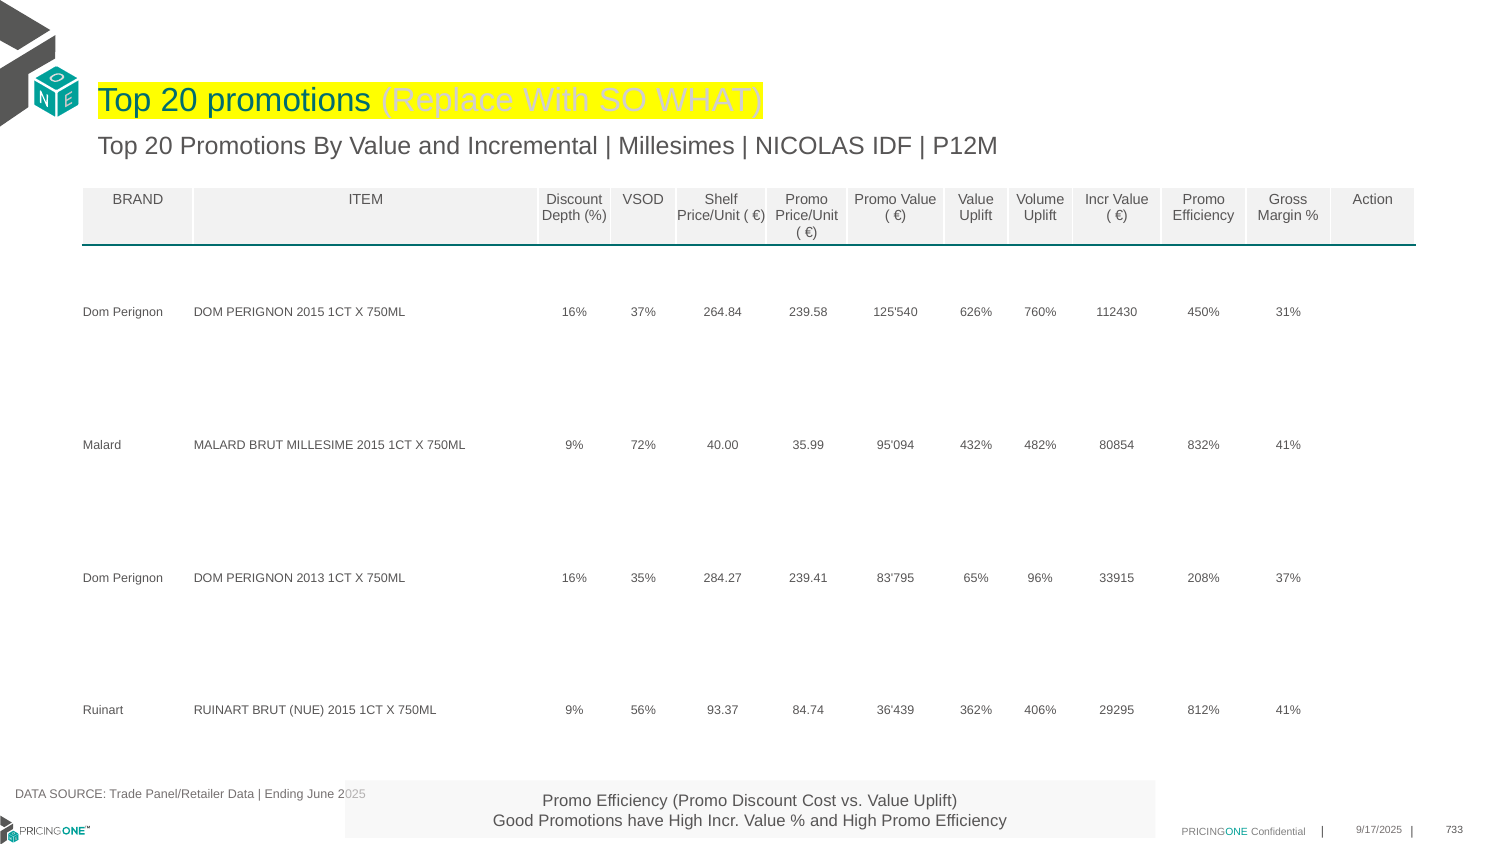

# Top 20 promotions (Replace With SO WHAT)
Top 20 Promotions By Value and Incremental | Millesimes | NICOLAS IDF | P12M
| BRAND | ITEM | Discount Depth (%) | VSOD | Shelf Price/Unit ( €) | Promo Price/Unit ( €) | Promo Value ( €) | Value Uplift | Volume Uplift | Incr Value ( €) | Promo Efficiency | Gross Margin % | Action |
| --- | --- | --- | --- | --- | --- | --- | --- | --- | --- | --- | --- | --- |
| Dom Perignon | DOM PERIGNON 2015 1CT X 750ML | 16% | 37% | 264.84 | 239.58 | 125'540 | 626% | 760% | 112430 | 450% | 31% |  |
| Malard | MALARD BRUT MILLESIME 2015 1CT X 750ML | 9% | 72% | 40.00 | 35.99 | 95'094 | 432% | 482% | 80854 | 832% | 41% |  |
| Dom Perignon | DOM PERIGNON 2013 1CT X 750ML | 16% | 35% | 284.27 | 239.41 | 83'795 | 65% | 96% | 33915 | 208% | 37% |  |
| Ruinart | RUINART BRUT (NUE) 2015 1CT X 750ML | 9% | 56% | 93.37 | 84.74 | 36'439 | 362% | 406% | 29295 | 812% | 41% |  |
DATA SOURCE: Trade Panel/Retailer Data | Ending June 2025
Promo Efficiency (Promo Discount Cost vs. Value Uplift)
Good Promotions have High Incr. Value % and High Promo Efficiency

9/17/2025
733